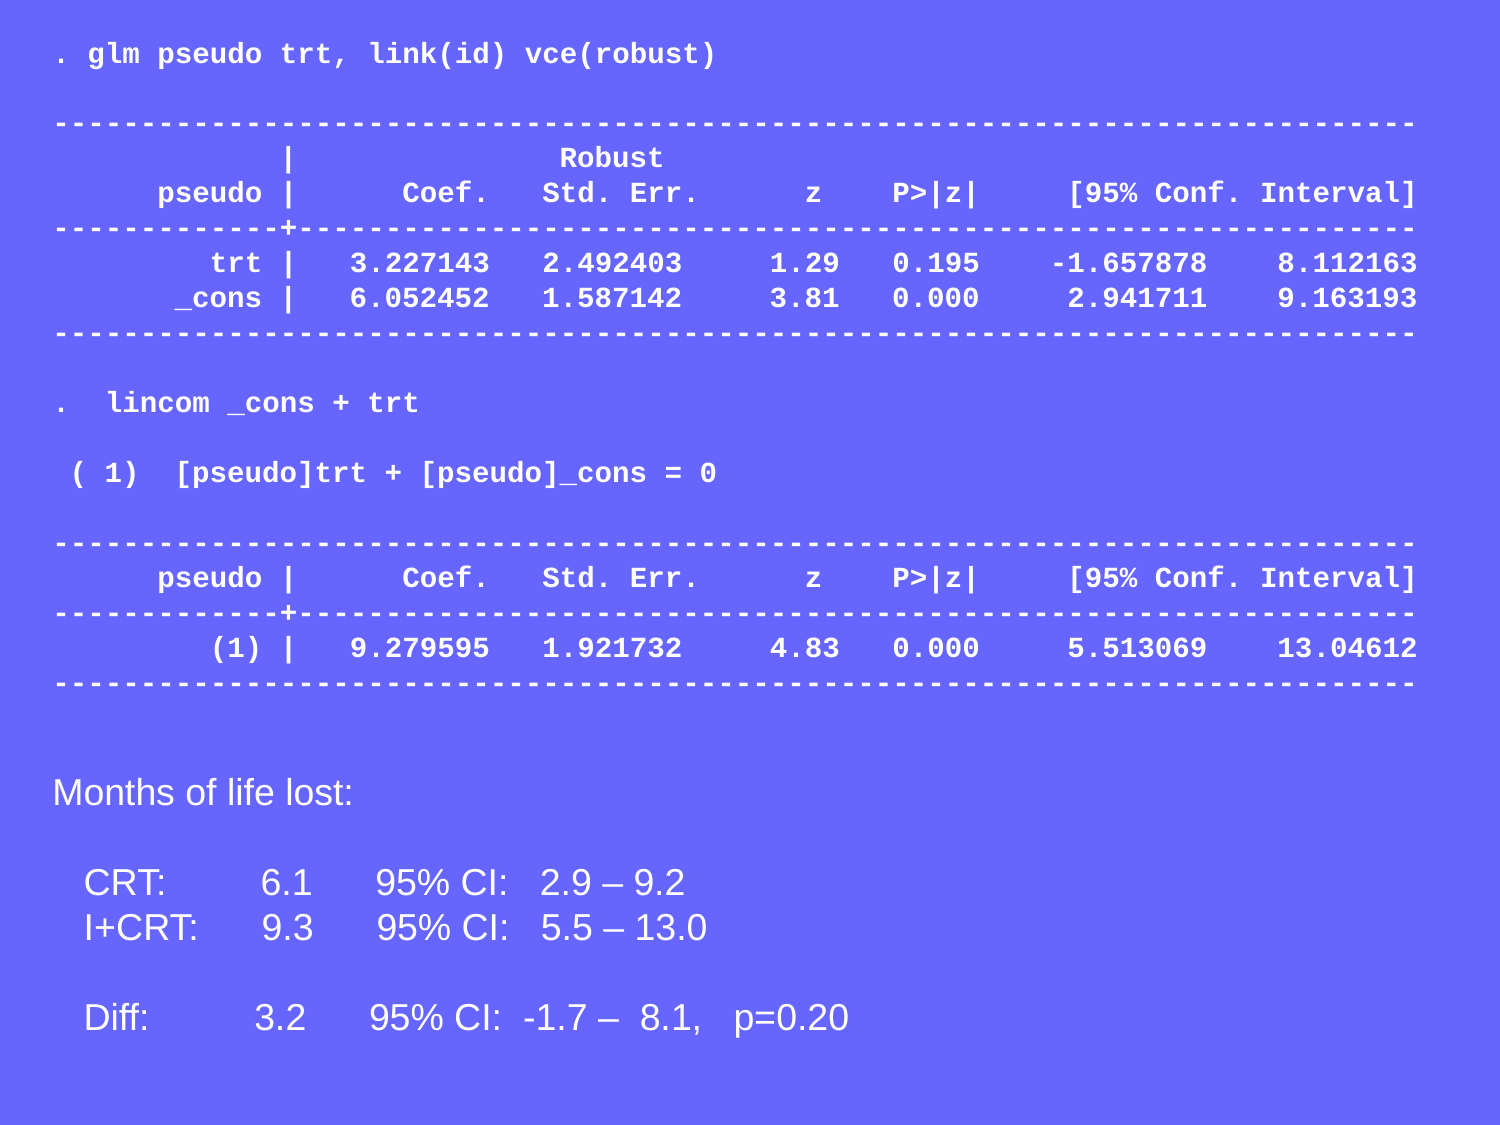

. glm pseudo trt, link(id) vce(robust)

------------------------------------------------------------------------------
             |               Robust
      pseudo |      Coef.   Std. Err.      z    P>|z|     [95% Conf. Interval]
-------------+----------------------------------------------------------------
         trt |   3.227143   2.492403     1.29   0.195    -1.657878    8.112163
       _cons |   6.052452   1.587142     3.81   0.000     2.941711    9.163193
------------------------------------------------------------------------------

.  lincom _cons + trt

 ( 1)  [pseudo]trt + [pseudo]_cons = 0

------------------------------------------------------------------------------
      pseudo |      Coef.   Std. Err.      z    P>|z|     [95% Conf. Interval]
-------------+----------------------------------------------------------------
         (1) |   9.279595   1.921732     4.83   0.000     5.513069    13.04612
------------------------------------------------------------------------------

Months of life lost:

   CRT:         6.1      95% CI:   2.9 – 9.2
   I+CRT:      9.3      95% CI:   5.5 – 13.0

   Diff:          3.2      95% CI:  -1.7 –  8.1,   p=0.20